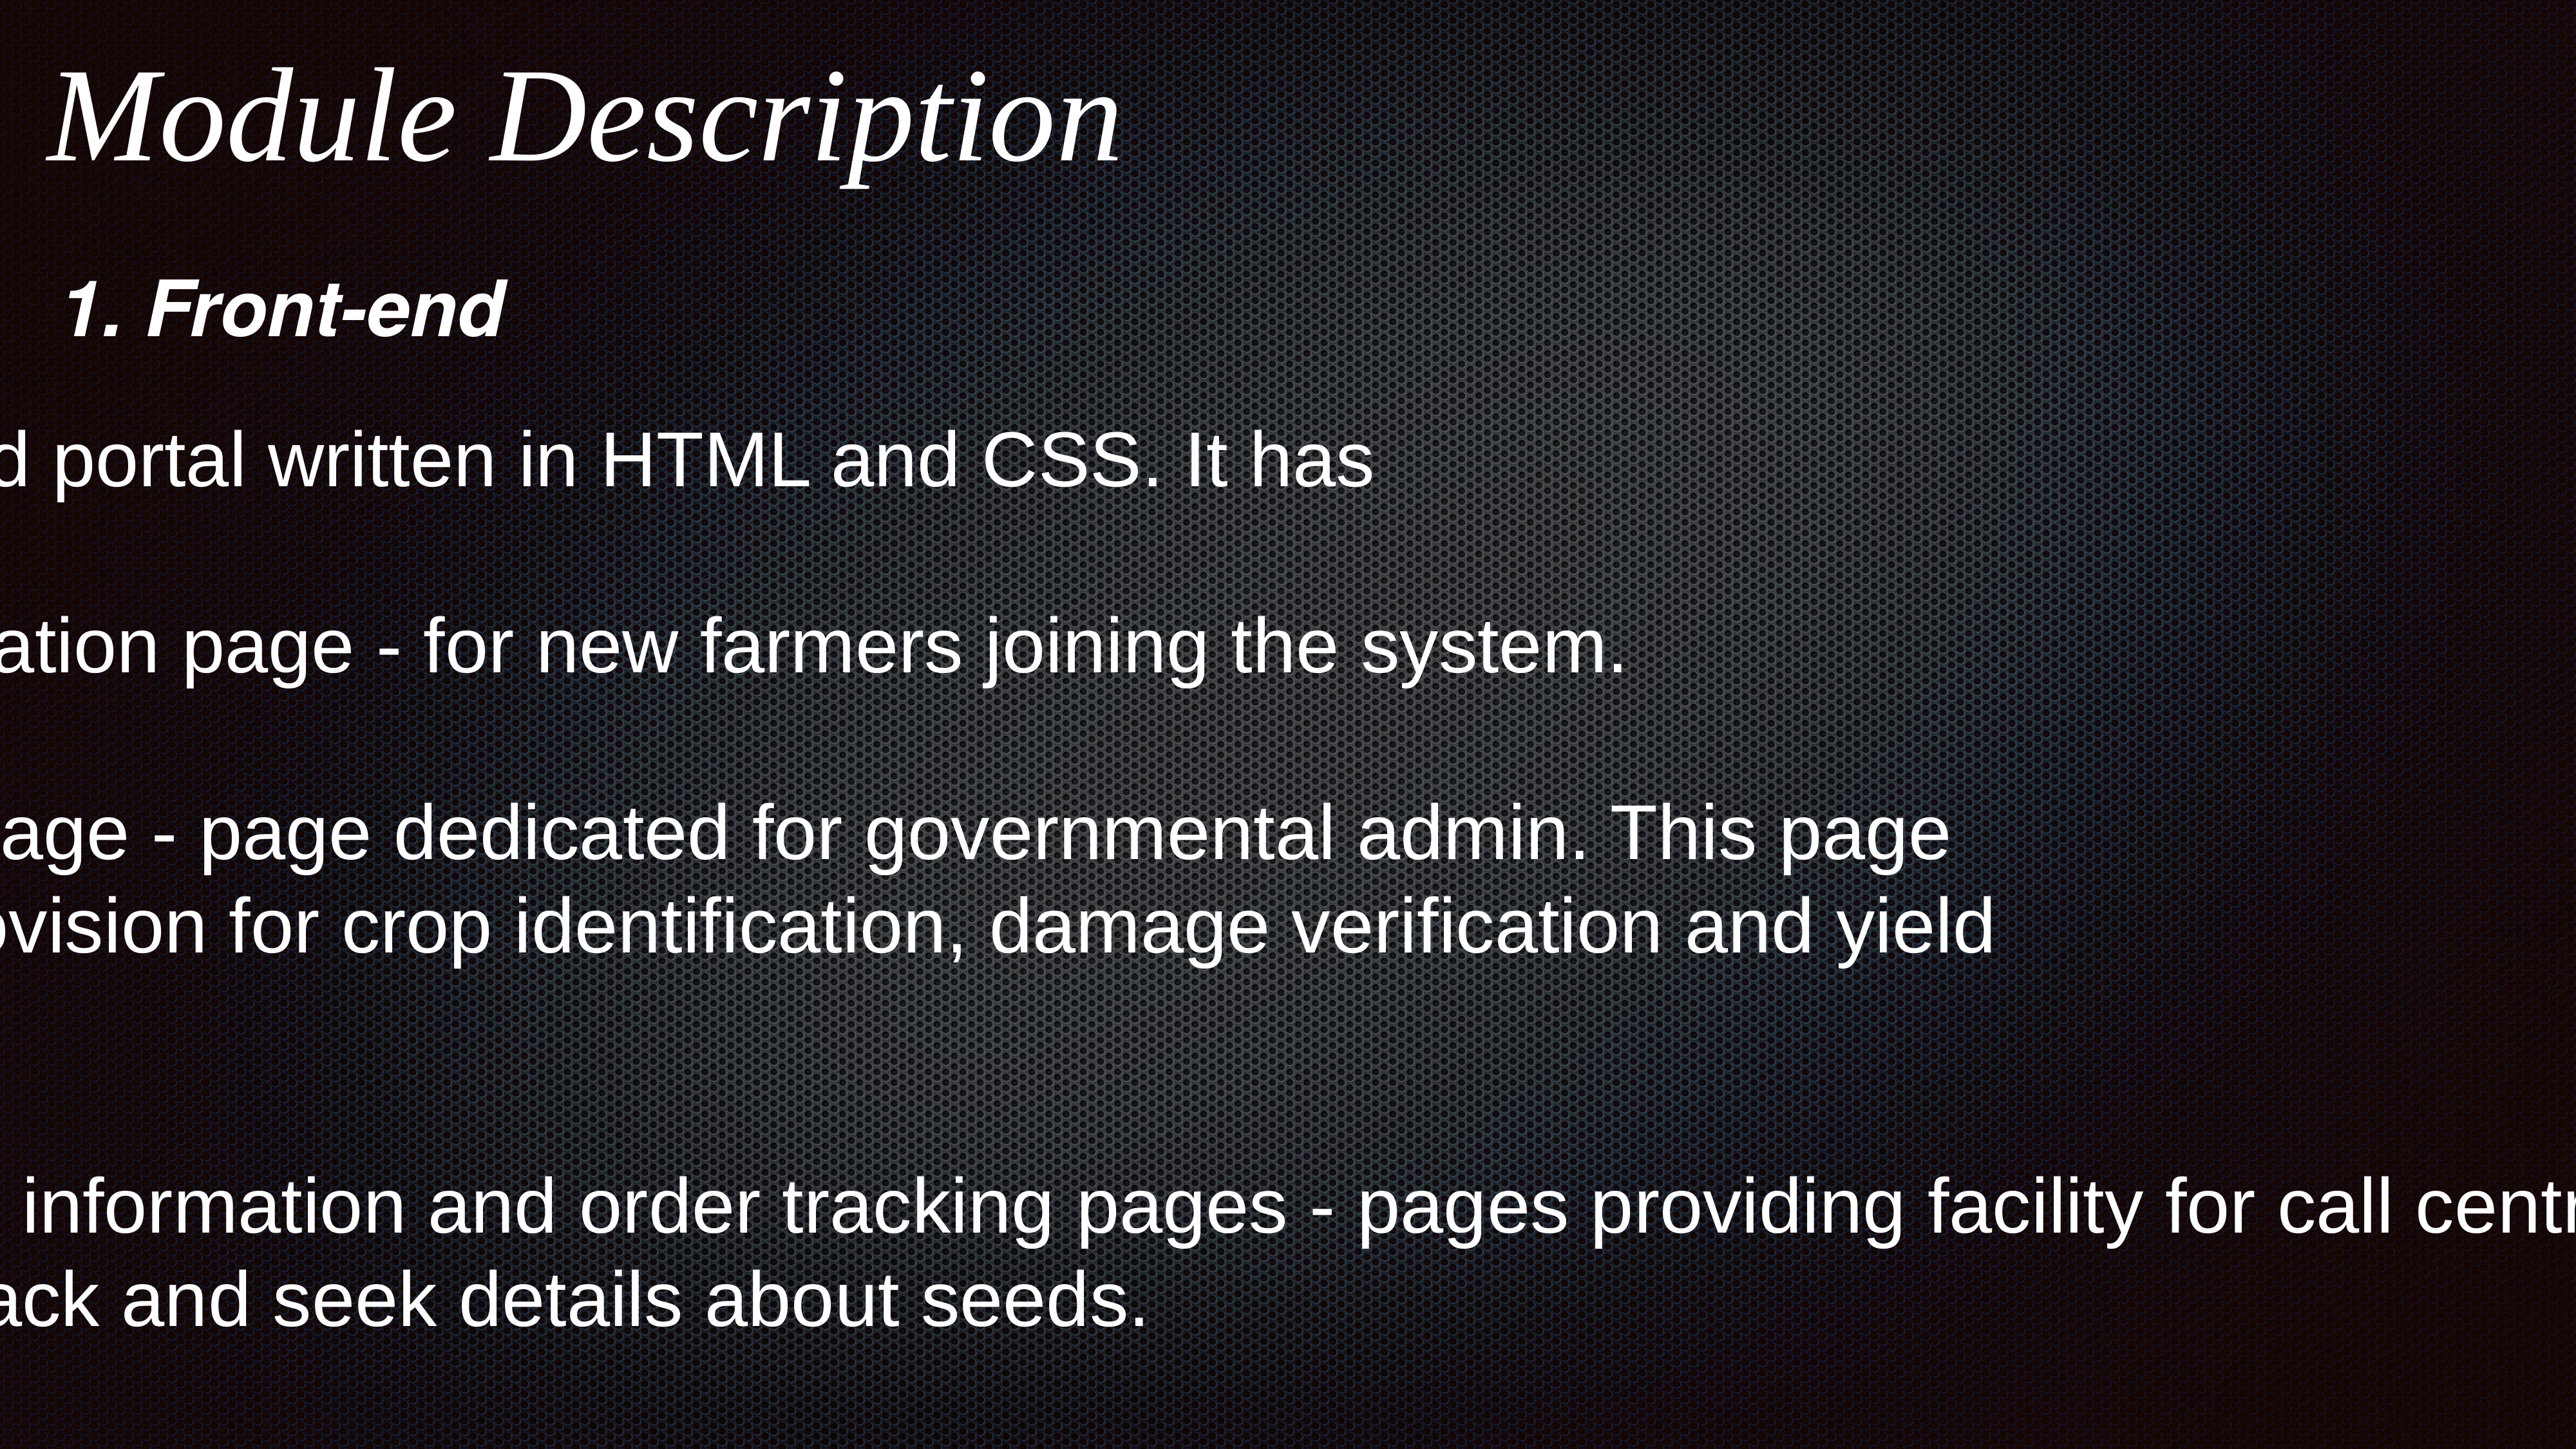

# Module Description
1. Front-end
A straight forward portal written in HTML and CSS. It has

Farmer registration page - for new farmers joining the system.

Admin Login page - page dedicated for governmental admin. This page
   will provide provision for crop identification, damage verification and yield
   prediction.

Seed booking, information and order tracking pages - pages providing facility for call centre representative to book and track and seek details about seeds.